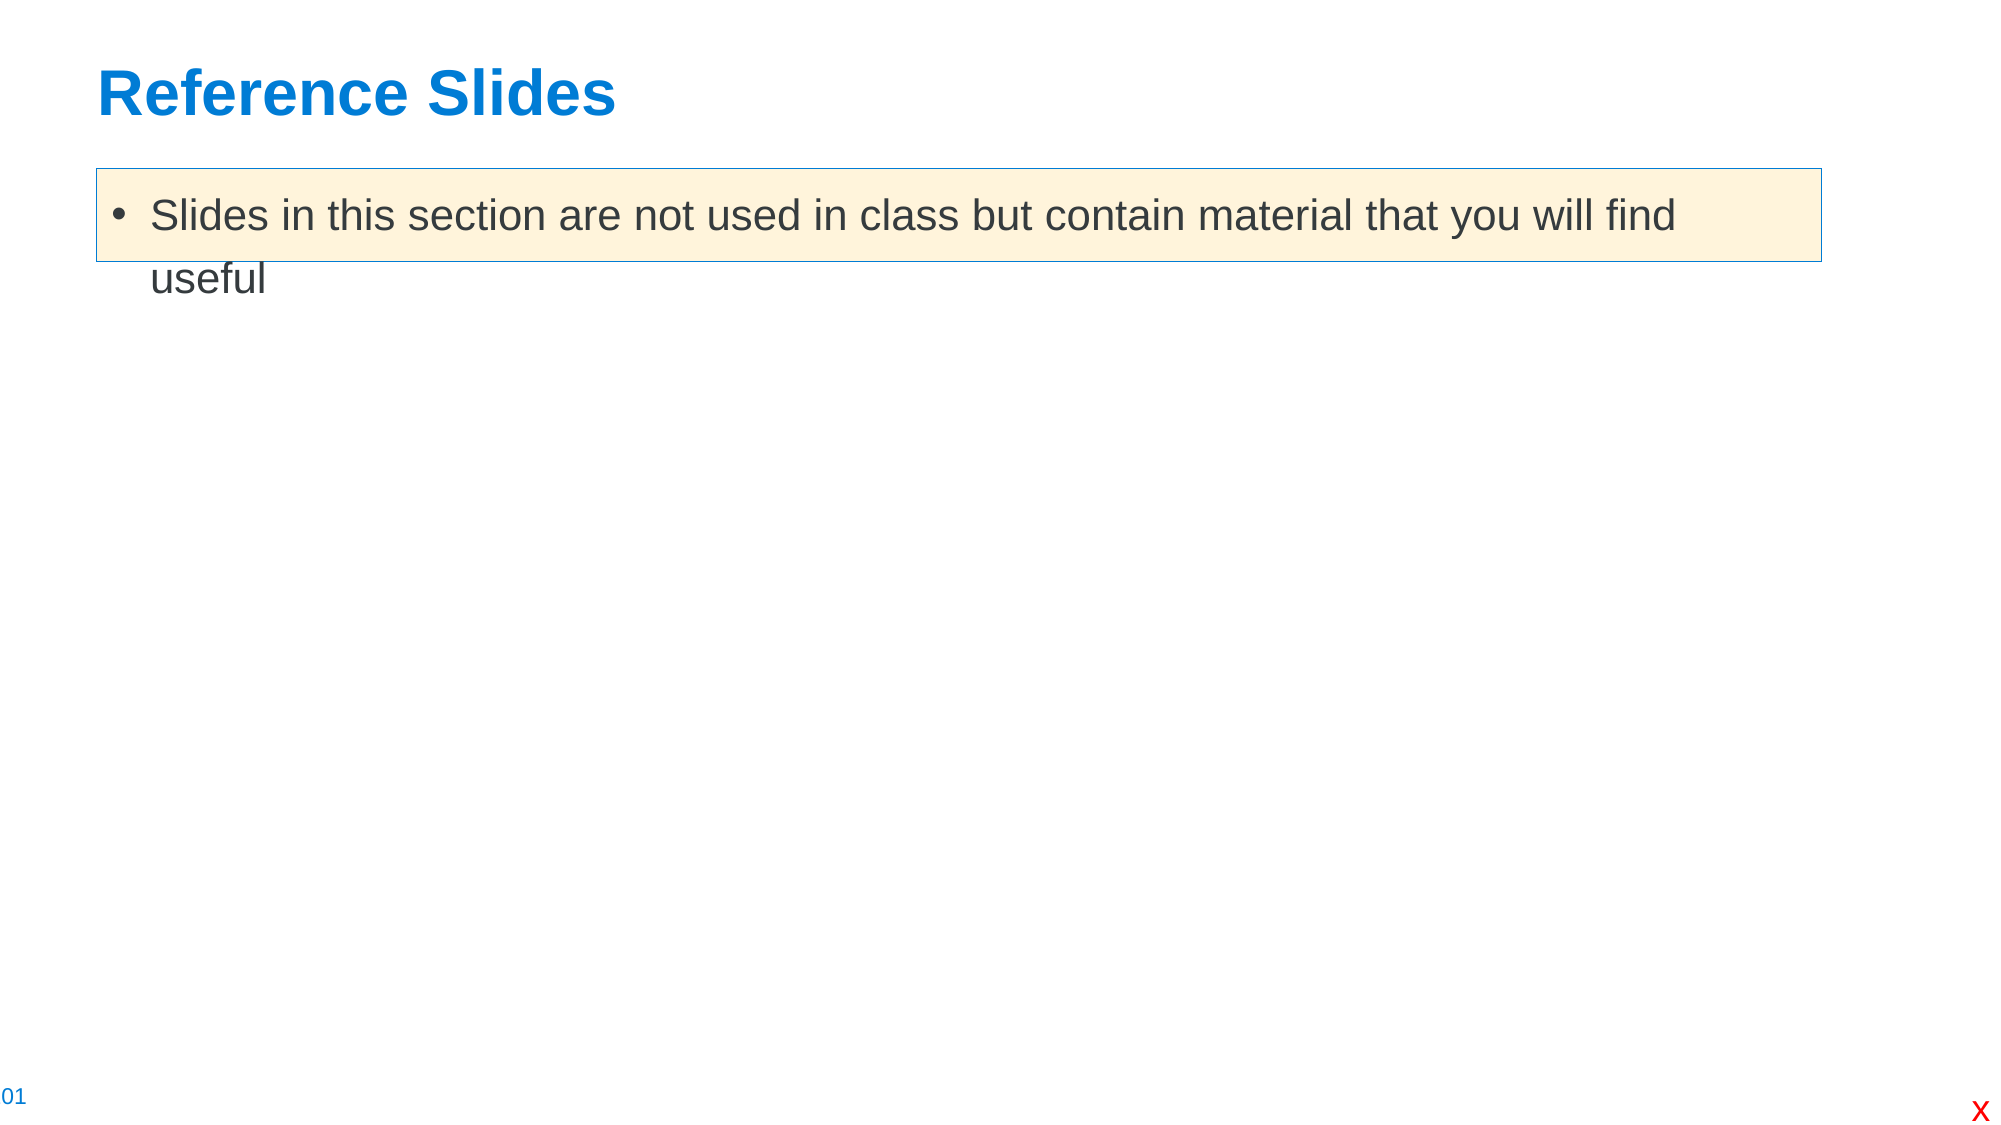

# Reference Slides
Slides in this section are not used in class but contain material that you will find useful
x